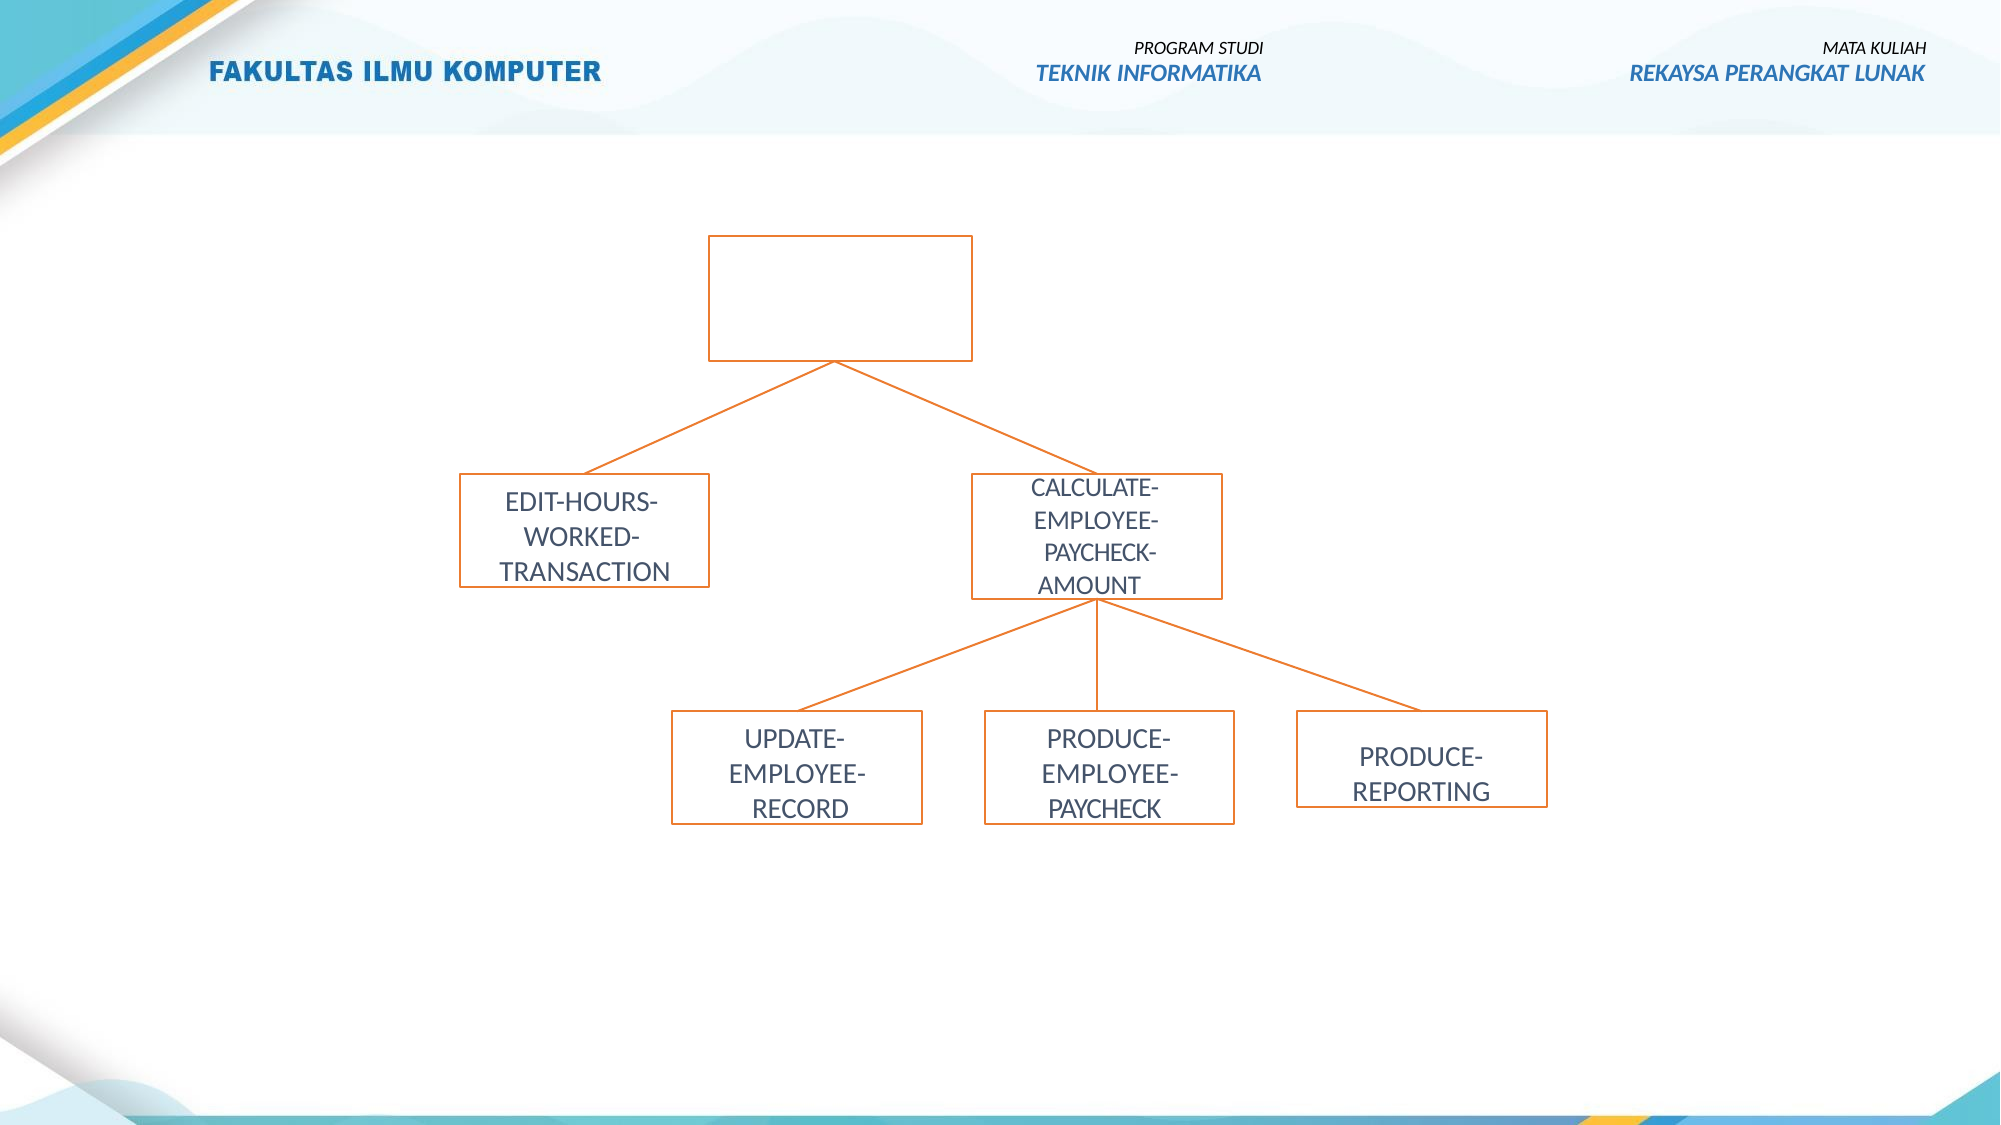

PROGRAM STUDI
TEKNIK INFORMATIKA
MATA KULIAH
REKAYSA PERANGKAT LUNAK

EDIT-HOURS-  WORKED-  TRANSACTION
CALCULATE-
EMPLOYEE-  PAYCHECK-  AMOUNT

UPDATE-  EMPLOYEE-  RECORD
PRODUCE-  EMPLOYEE-  PAYCHECK
PRODUCE-
REPORTING